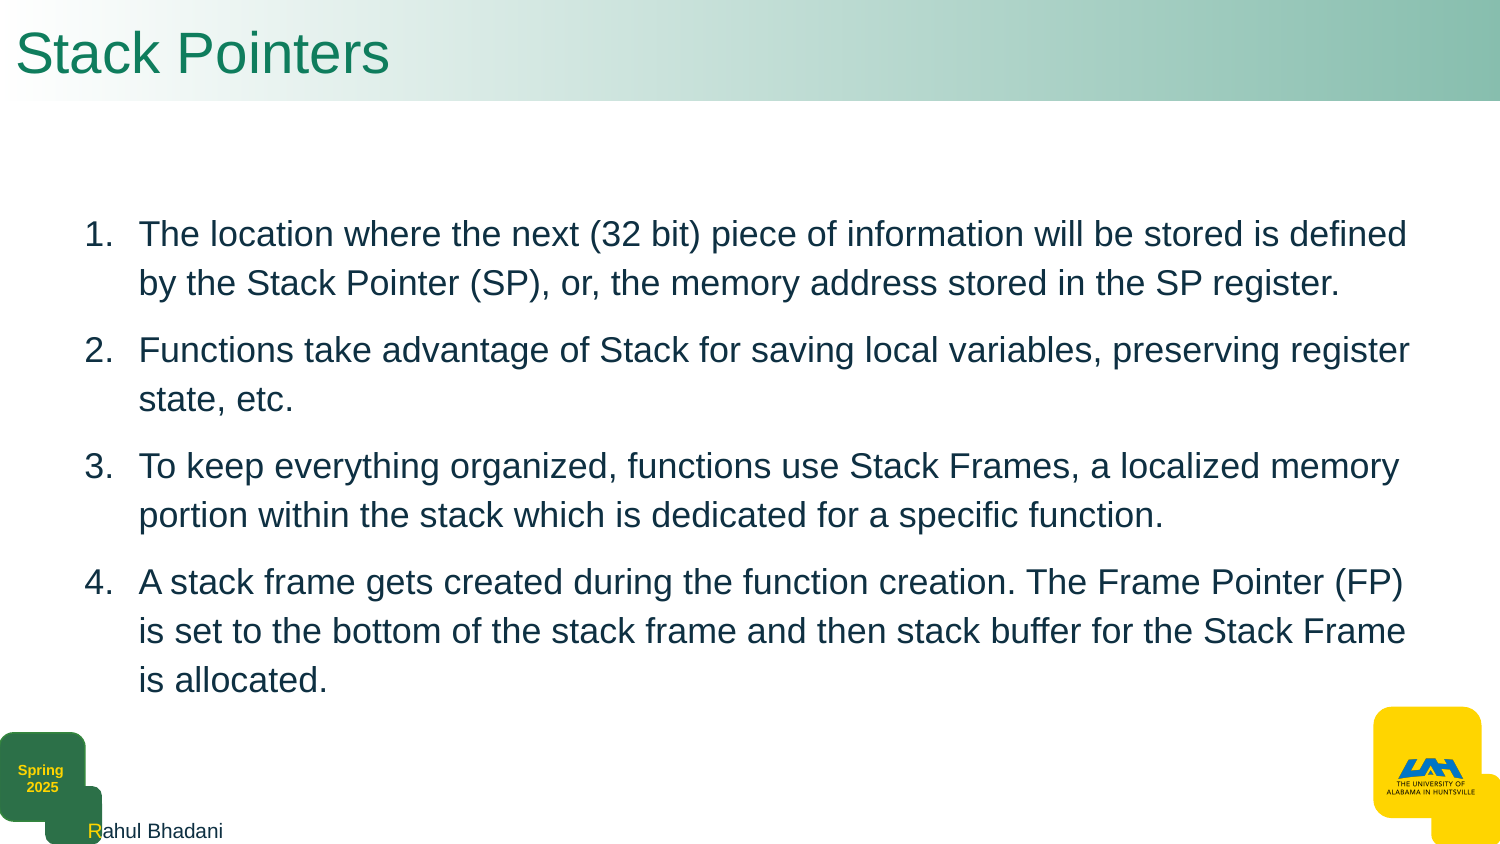

# Stack Pointers
The location where the next (32 bit) piece of information will be stored is defined by the Stack Pointer (SP), or, the memory address stored in the SP register.
Functions take advantage of Stack for saving local variables, preserving register state, etc.
To keep everything organized, functions use Stack Frames, a localized memory portion within the stack which is dedicated for a specific function.
A stack frame gets created during the function creation. The Frame Pointer (FP) is set to the bottom of the stack frame and then stack buffer for the Stack Frame is allocated.